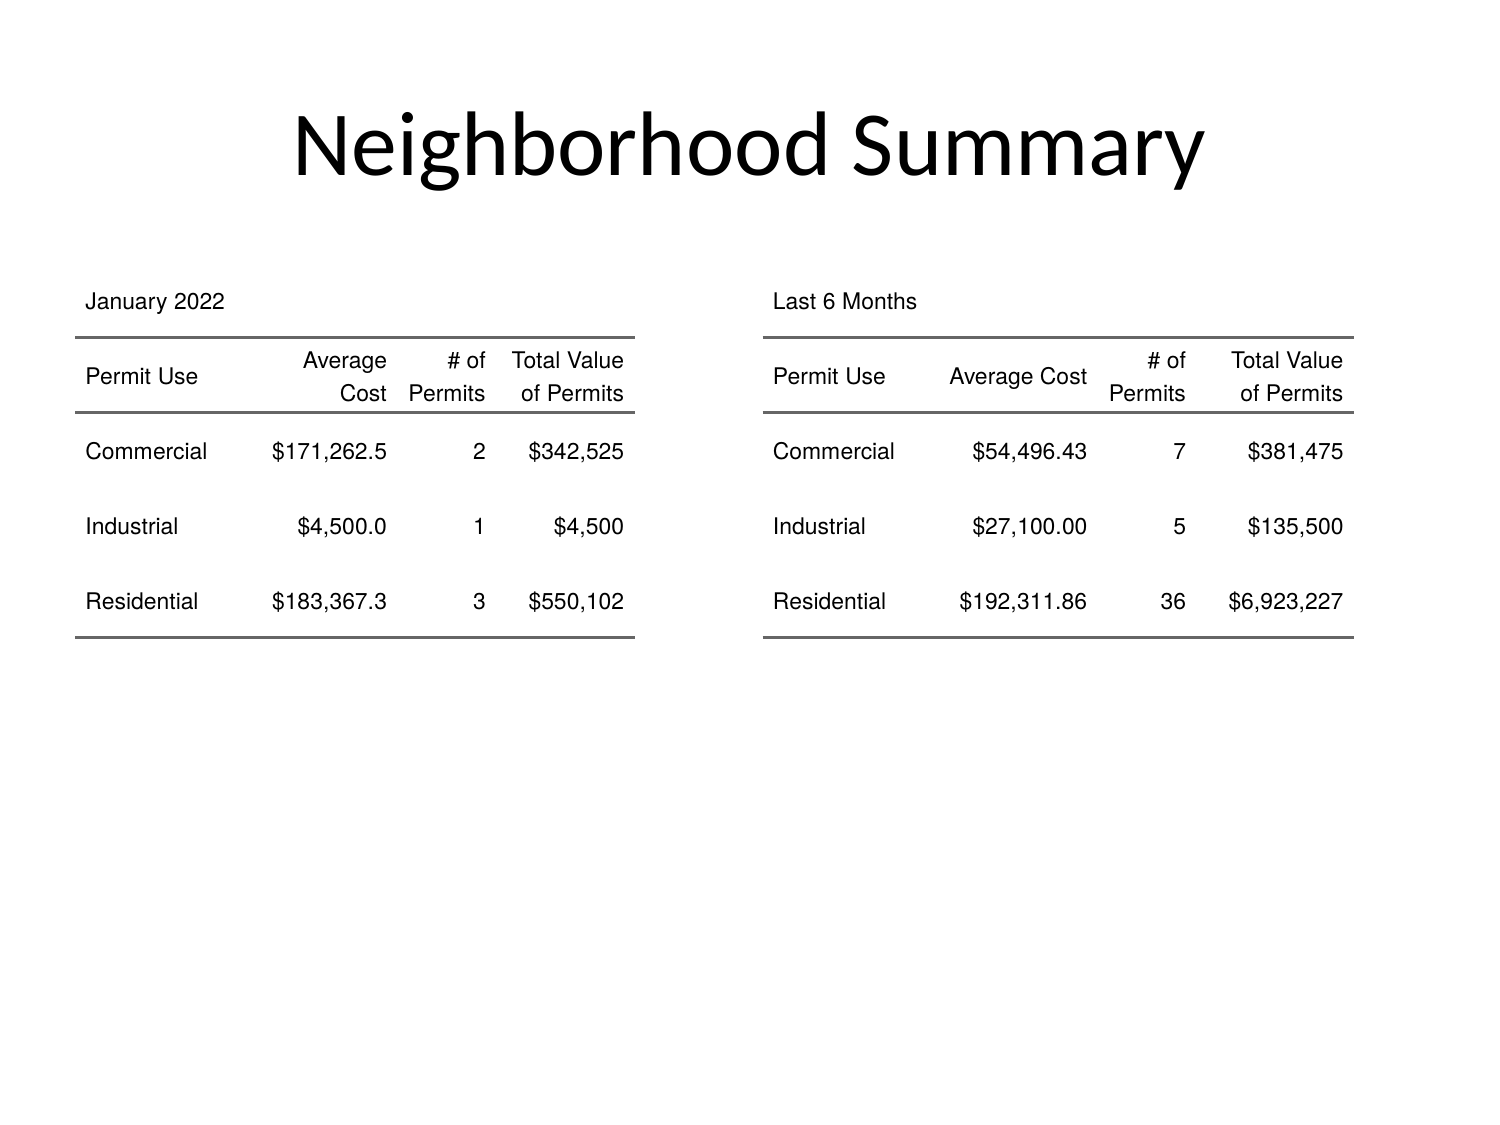

# Neighborhood Summary
| January 2022 | January 2022 | January 2022 | January 2022 |
| --- | --- | --- | --- |
| Permit Use | Average Cost | # of Permits | Total Value of Permits |
| Commercial | $171,262.5 | 2 | $342,525 |
| Industrial | $4,500.0 | 1 | $4,500 |
| Residential | $183,367.3 | 3 | $550,102 |
| Last 6 Months | Last 6 Months | Last 6 Months | Last 6 Months |
| --- | --- | --- | --- |
| Permit Use | Average Cost | # of Permits | Total Value of Permits |
| Commercial | $54,496.43 | 7 | $381,475 |
| Industrial | $27,100.00 | 5 | $135,500 |
| Residential | $192,311.86 | 36 | $6,923,227 |